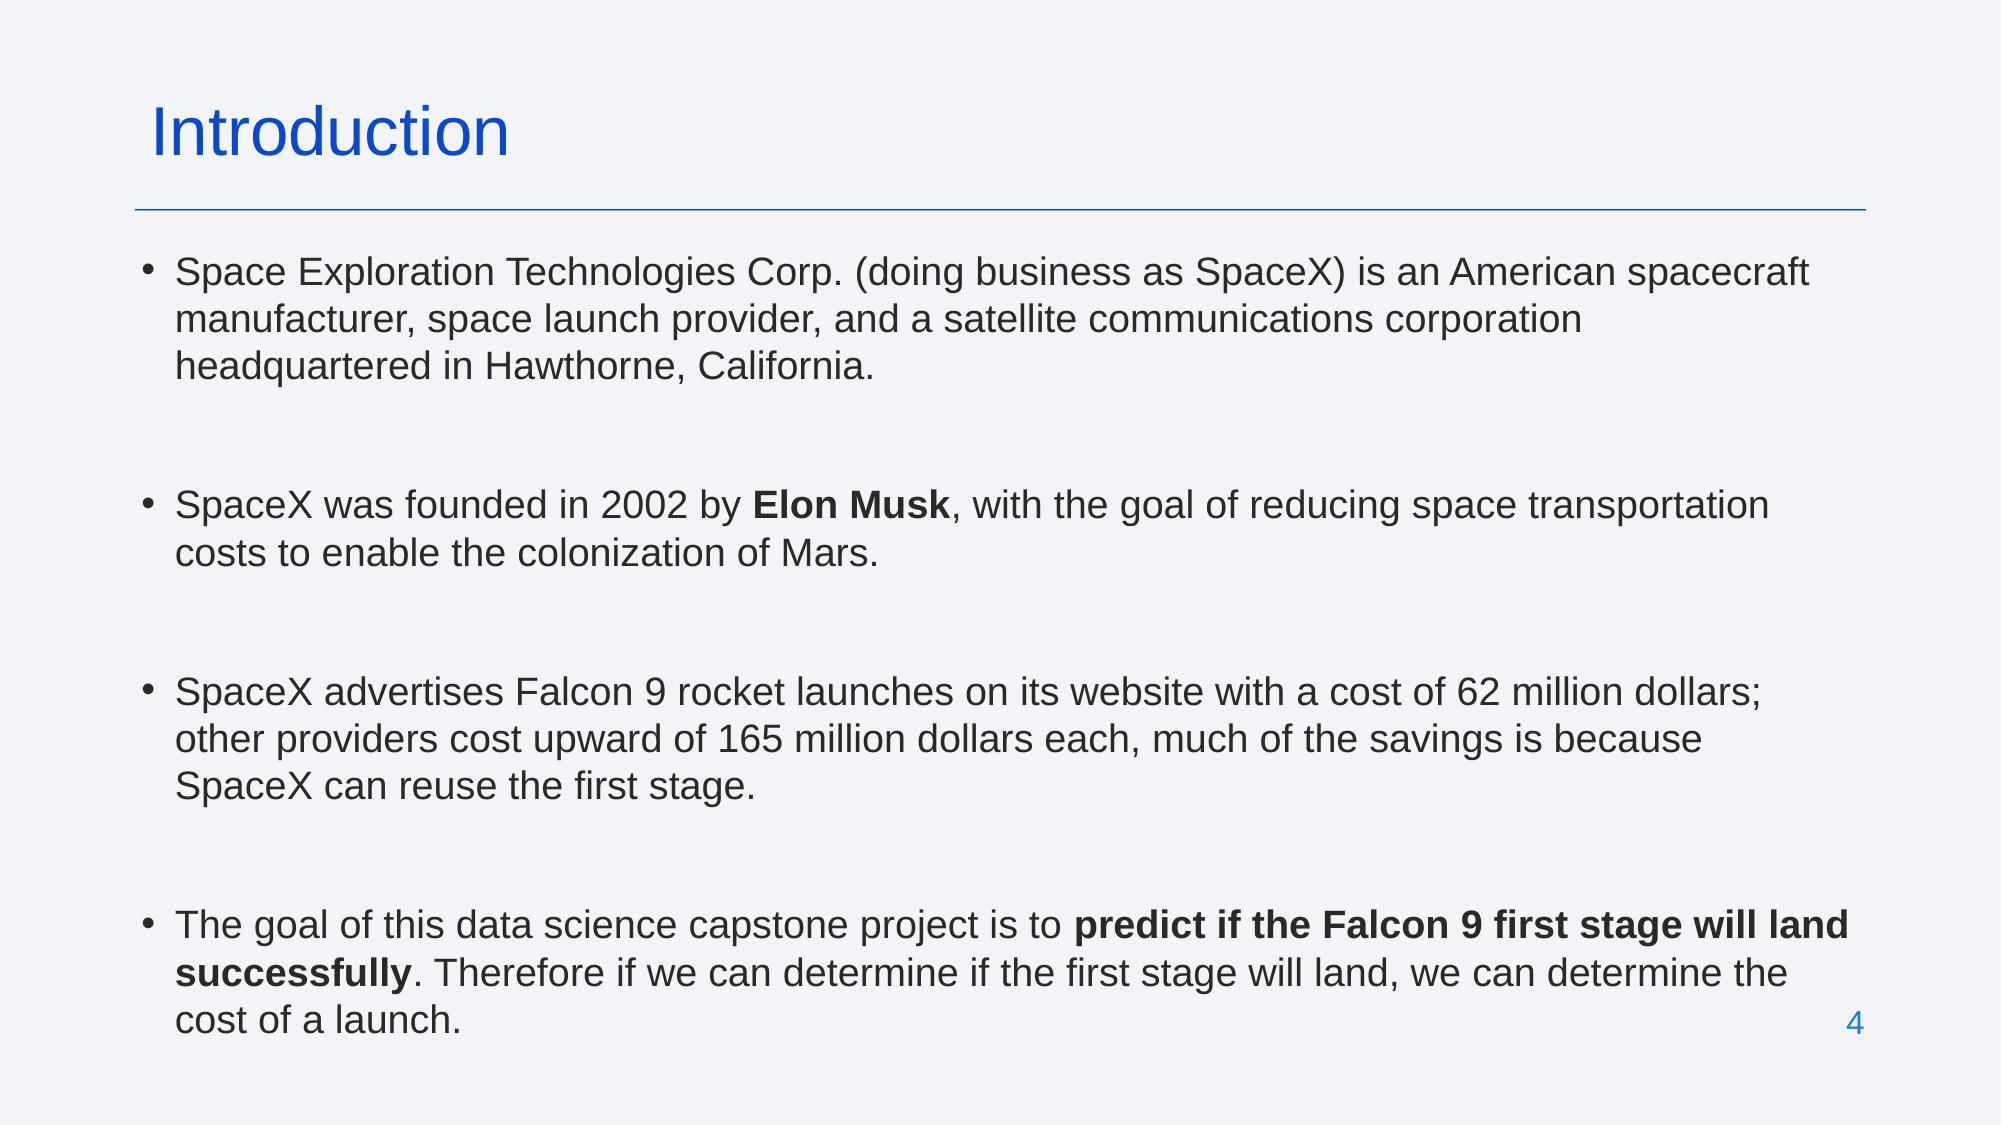

Introduction
Space Exploration Technologies Corp. (doing business as SpaceX) is an American spacecraft manufacturer, space launch provider, and a satellite communications corporation headquartered in Hawthorne, California.

SpaceX was founded in 2002 by Elon Musk, with the goal of reducing space transportation costs to enable the colonization of Mars.

SpaceX advertises Falcon 9 rocket launches on its website with a cost of 62 million dollars; other providers cost upward of 165 million dollars each, much of the savings is because SpaceX can reuse the first stage.

The goal of this data science capstone project is to predict if the Falcon 9 first stage will land successfully. Therefore if we can determine if the first stage will land, we can determine the cost of a launch.
4